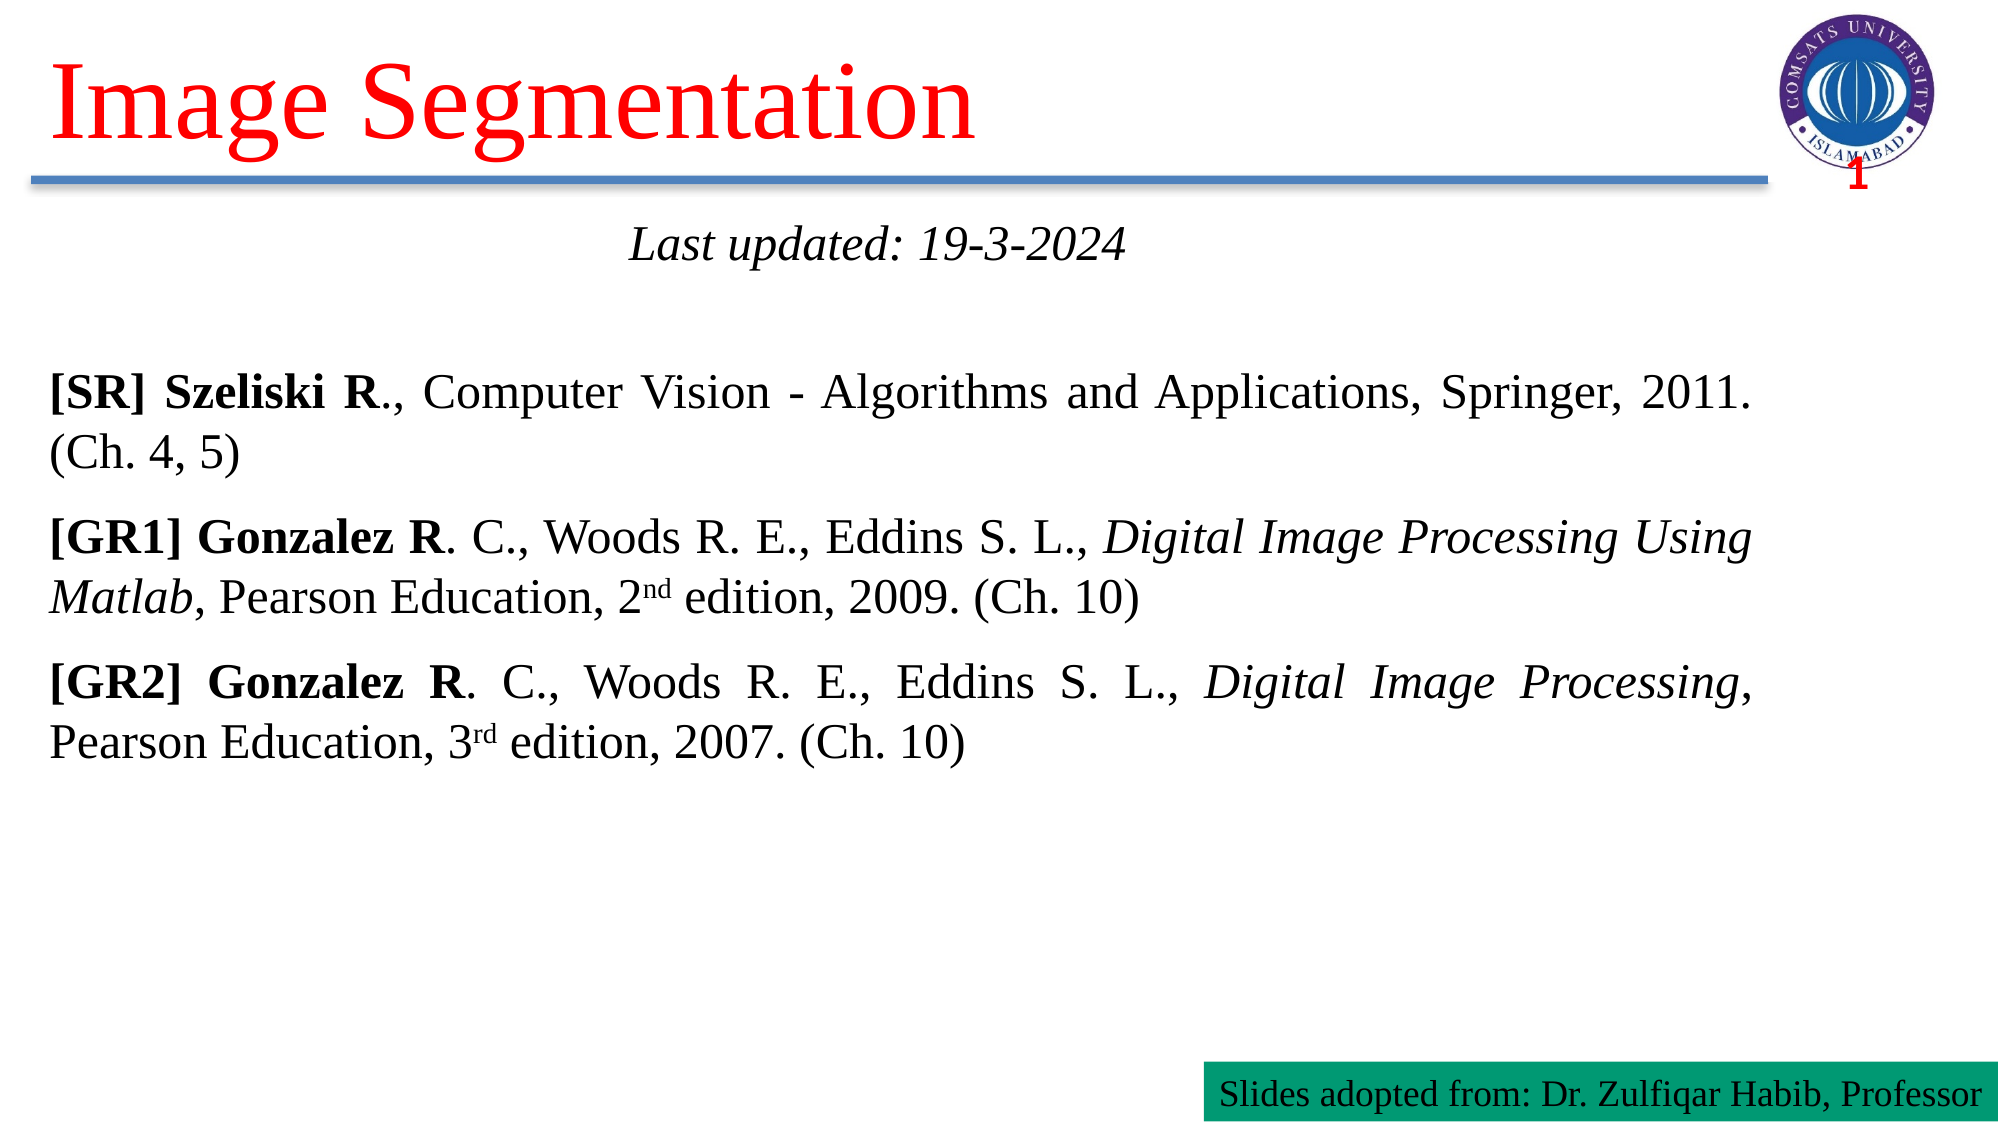

# Image Segmentation
Last updated: 19-3-2024
[SR] Szeliski R., Computer Vision - Algorithms and Applications, Springer, 2011. (Ch. 4, 5)
[GR1] Gonzalez R. C., Woods R. E., Eddins S. L., Digital Image Processing Using Matlab, Pearson Education, 2nd edition, 2009. (Ch. 10)
[GR2] Gonzalez R. C., Woods R. E., Eddins S. L., Digital Image Processing, Pearson Education, 3rd edition, 2007.	(Ch. 10)
Slides adopted from: Dr. Zulfiqar Habib, Professor